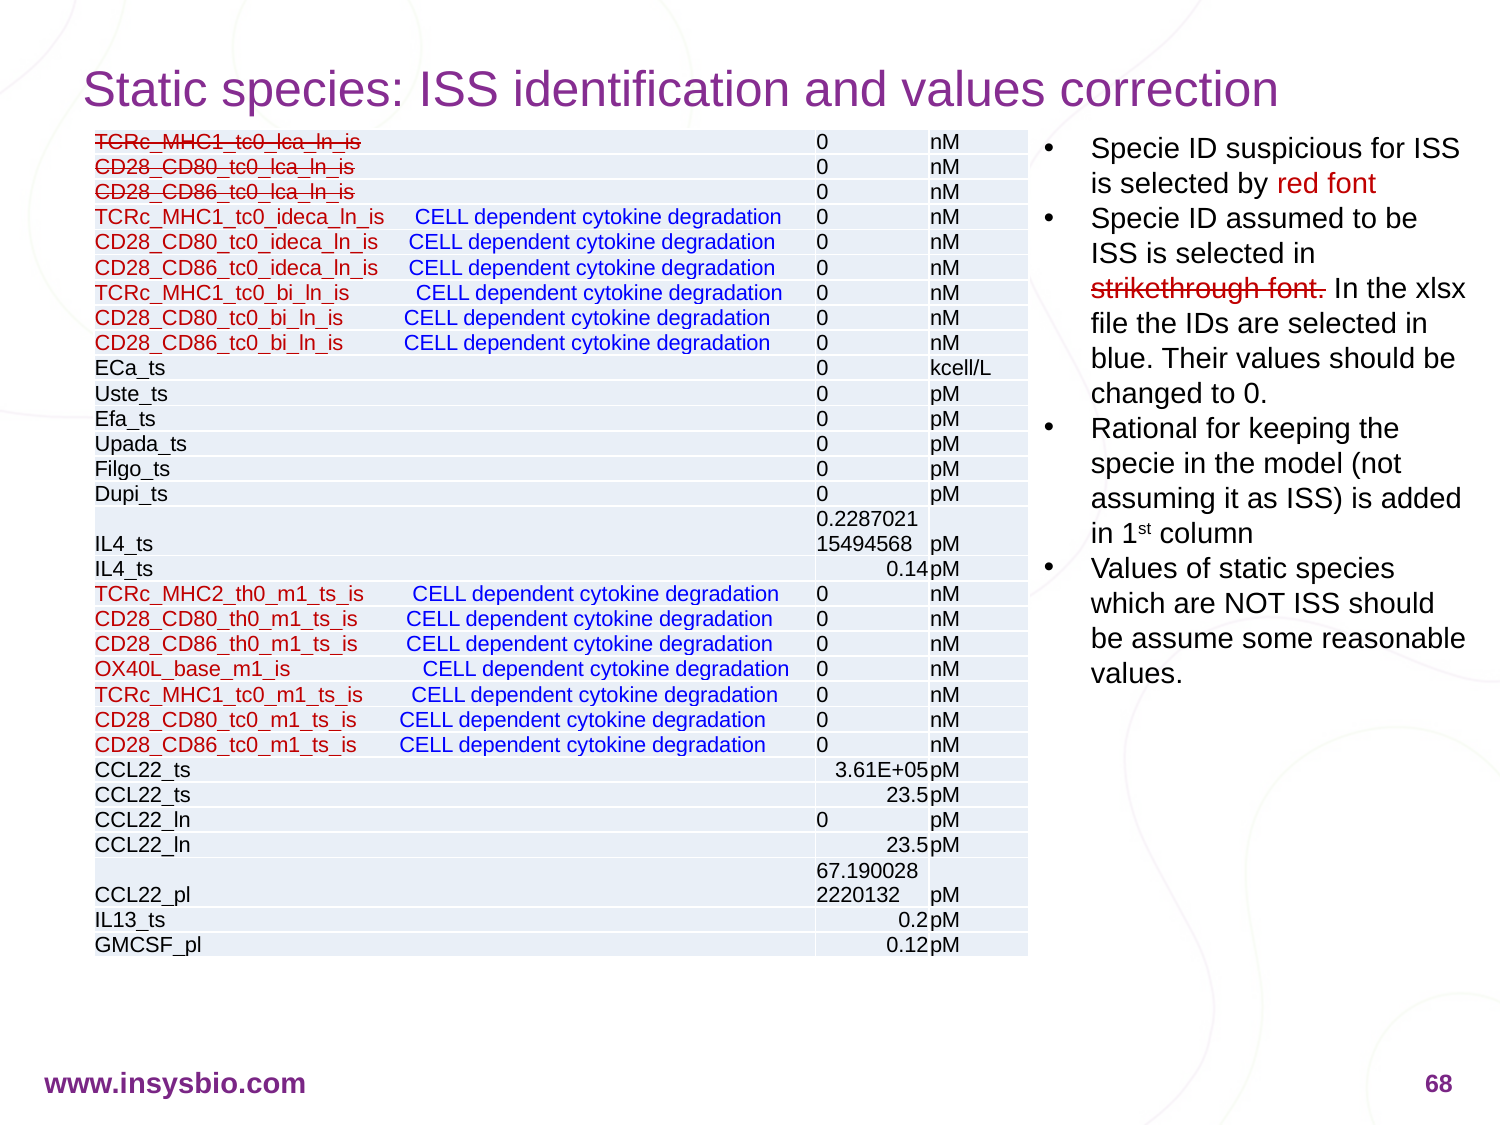

# Static species: ISS identification and values correction
Specie ID suspicious for ISS is selected by red font
Specie ID assumed to be ISS is selected in strikethrough font. In the xlsx file the IDs are selected in blue. Their values should be changed to 0.
Rational for keeping the specie in the model (not assuming it as ISS) is added in 1st column
Values of static species which are NOT ISS should be assume some reasonable values.

| TCRc\_MHC1\_tc0\_lca\_ln\_is | 0 | nM |
| --- | --- | --- |
| CD28\_CD80\_tc0\_lca\_ln\_is | 0 | nM |
| CD28\_CD86\_tc0\_lca\_ln\_is | 0 | nM |
| TCRc\_MHC1\_tc0\_ideca\_ln\_is CELL dependent cytokine degradation | 0 | nM |
| CD28\_CD80\_tc0\_ideca\_ln\_is CELL dependent cytokine degradation | 0 | nM |
| CD28\_CD86\_tc0\_ideca\_ln\_is CELL dependent cytokine degradation | 0 | nM |
| TCRc\_MHC1\_tc0\_bi\_ln\_is CELL dependent cytokine degradation | 0 | nM |
| CD28\_CD80\_tc0\_bi\_ln\_is CELL dependent cytokine degradation | 0 | nM |
| CD28\_CD86\_tc0\_bi\_ln\_is CELL dependent cytokine degradation | 0 | nM |
| ECa\_ts | 0 | kcell/L |
| Uste\_ts | 0 | pM |
| Efa\_ts | 0 | pM |
| Upada\_ts | 0 | pM |
| Filgo\_ts | 0 | pM |
| Dupi\_ts | 0 | pM |
| IL4\_ts | 0.228702115494568 | pM |
| IL4\_ts | 0.14 | pM |
| TCRc\_MHC2\_th0\_m1\_ts\_is CELL dependent cytokine degradation | 0 | nM |
| CD28\_CD80\_th0\_m1\_ts\_is CELL dependent cytokine degradation | 0 | nM |
| CD28\_CD86\_th0\_m1\_ts\_is CELL dependent cytokine degradation | 0 | nM |
| OX40L\_base\_m1\_is CELL dependent cytokine degradation | 0 | nM |
| TCRc\_MHC1\_tc0\_m1\_ts\_is CELL dependent cytokine degradation | 0 | nM |
| CD28\_CD80\_tc0\_m1\_ts\_is CELL dependent cytokine degradation | 0 | nM |
| CD28\_CD86\_tc0\_m1\_ts\_is CELL dependent cytokine degradation | 0 | nM |
| CCL22\_ts | 3.61E+05 | pM |
| CCL22\_ts | 23.5 | pM |
| CCL22\_ln | 0 | pM |
| CCL22\_ln | 23.5 | pM |
| CCL22\_pl | 67.1900282220132 | pM |
| IL13\_ts | 0.2 | pM |
| GMCSF\_pl | 0.12 | pM |
68